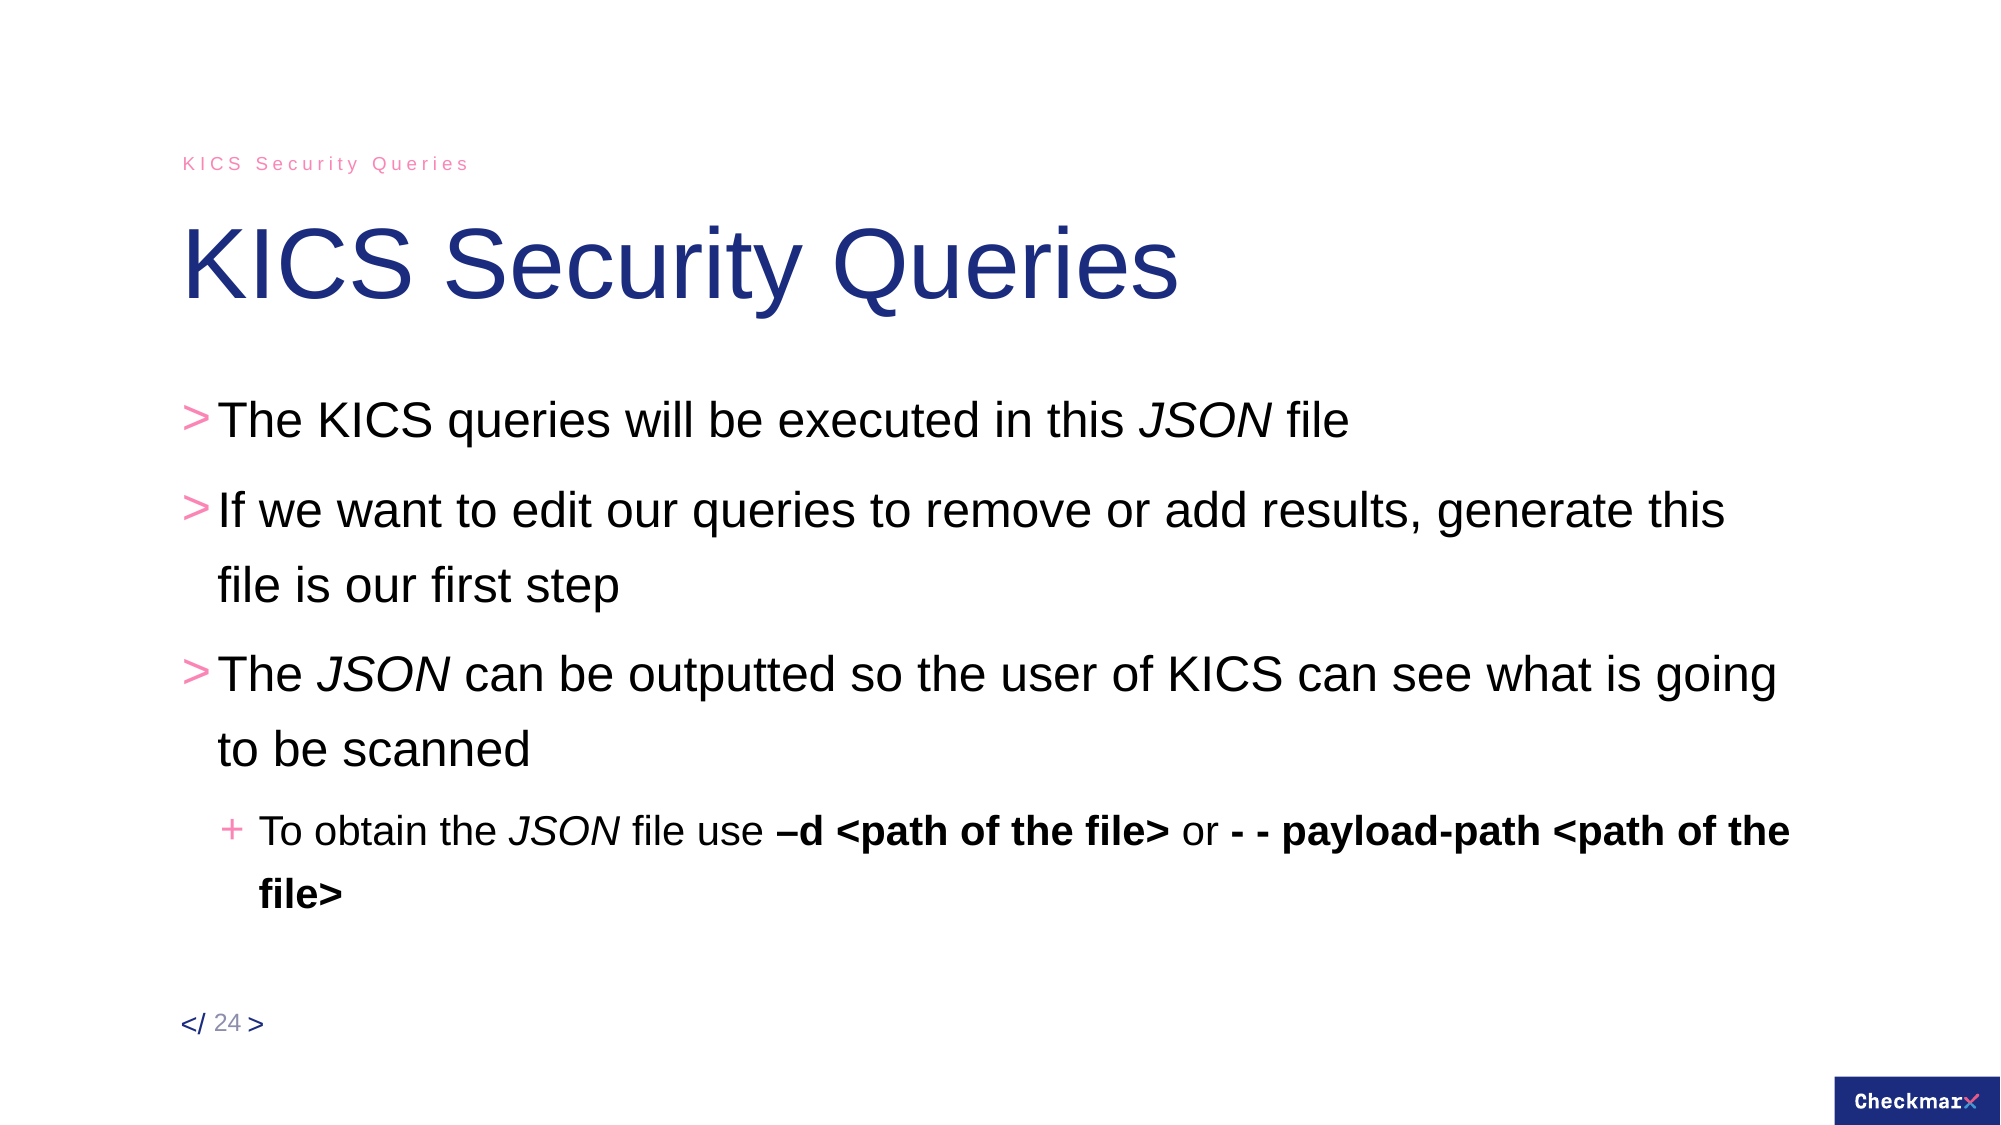

KICS Security Queries
# KICS Security Queries
The KICS queries will be executed in this JSON file
If we want to edit our queries to remove or add results, generate this file is our first step
The JSON can be outputted so the user of KICS can see what is going to be scanned
To obtain the JSON file use –d <path of the file> or - - payload-path <path of the file>

24